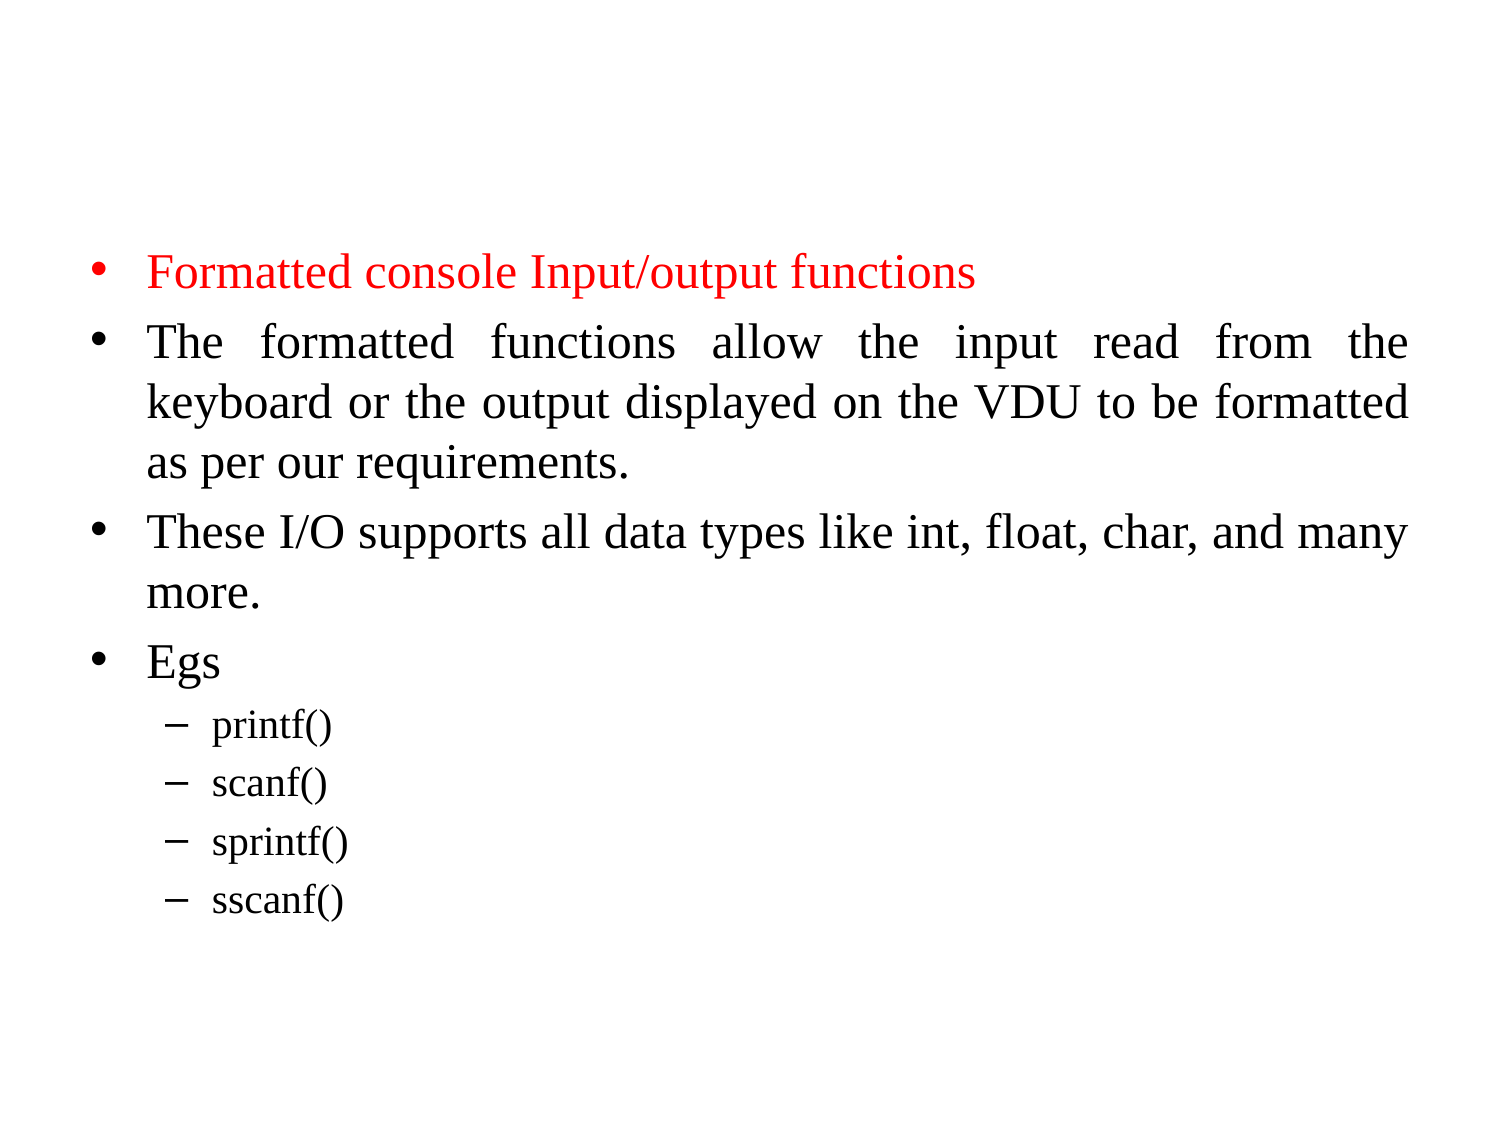

#

Formatted console Input/output functions
The formatted functions allow the input read from the keyboard or the output displayed on the VDU to be formatted as per our requirements.
These I/O supports all data types like int, float, char, and many more.
Egs
printf()
scanf()
sprintf()
sscanf()